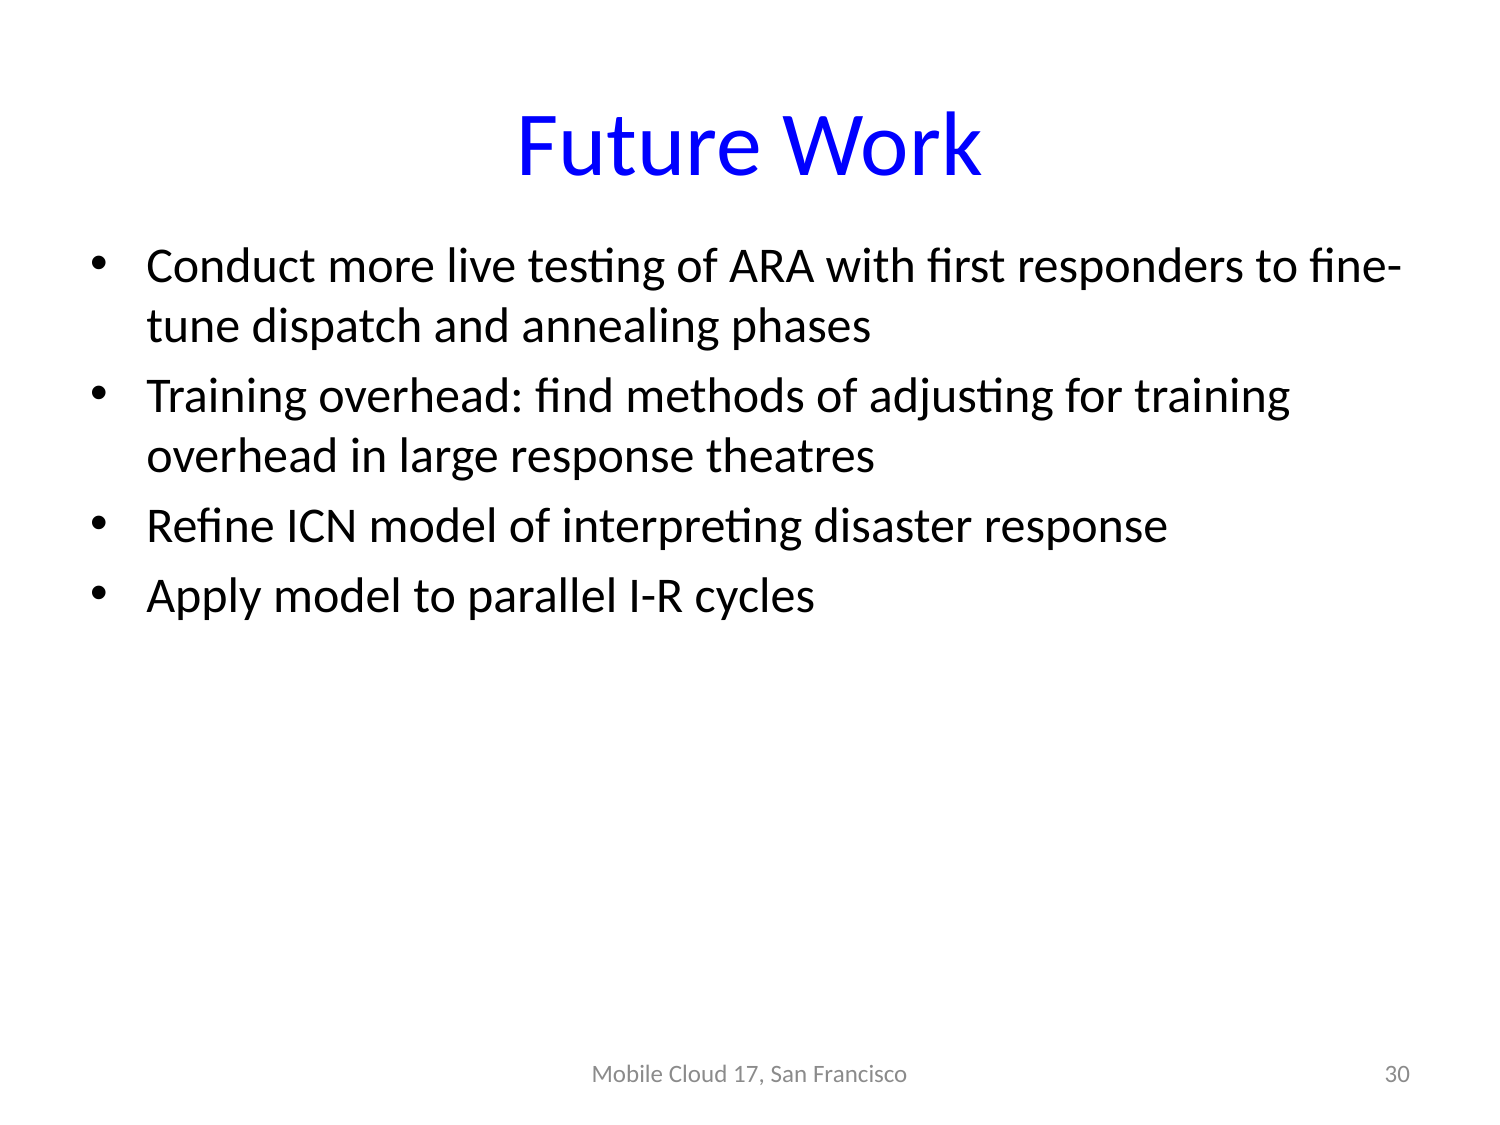

# Future Work
Conduct more live testing of ARA with first responders to fine-tune dispatch and annealing phases
Training overhead: find methods of adjusting for training overhead in large response theatres
Refine ICN model of interpreting disaster response
Apply model to parallel I-R cycles
Mobile Cloud 17, San Francisco
30